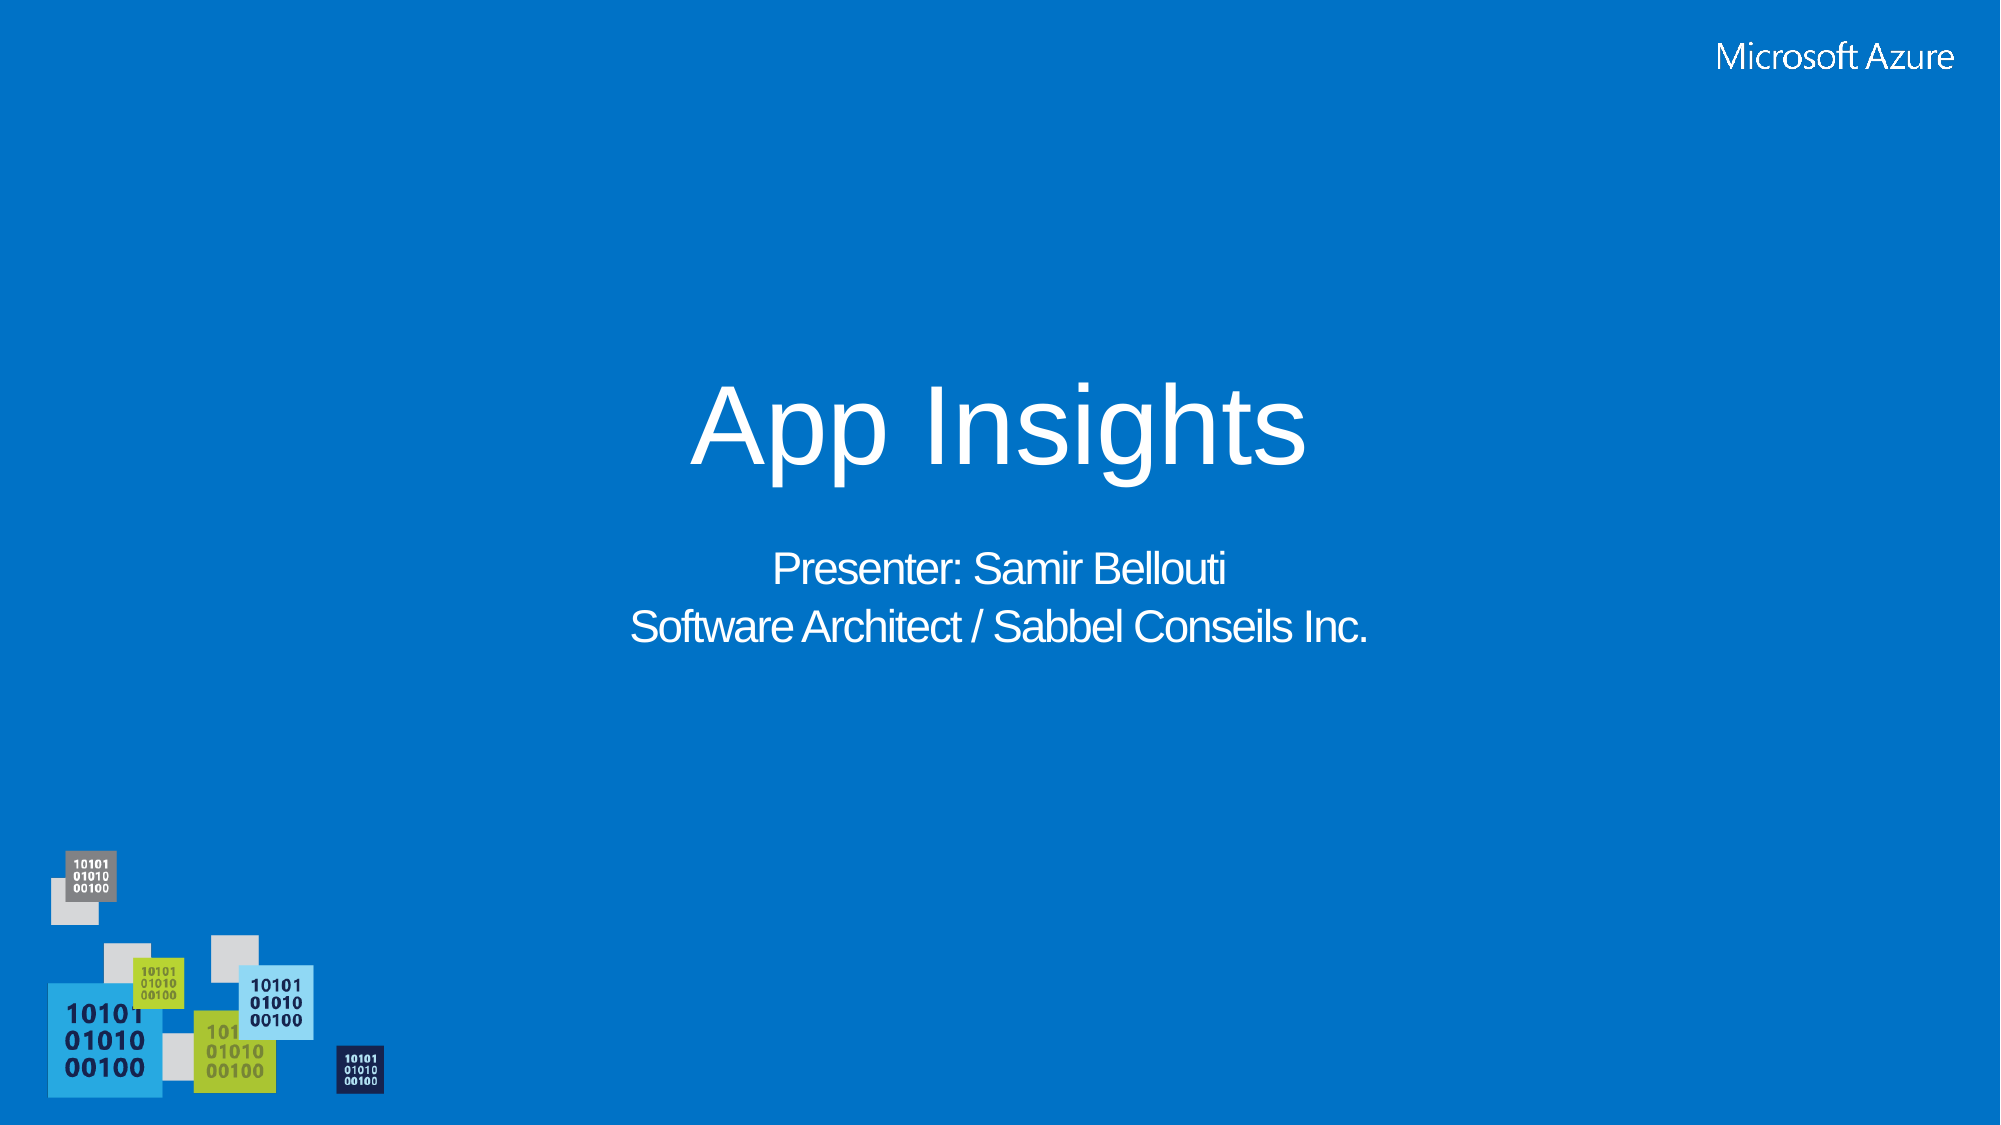

# App Insights
Presenter: Samir Bellouti
Software Architect / Sabbel Conseils Inc.